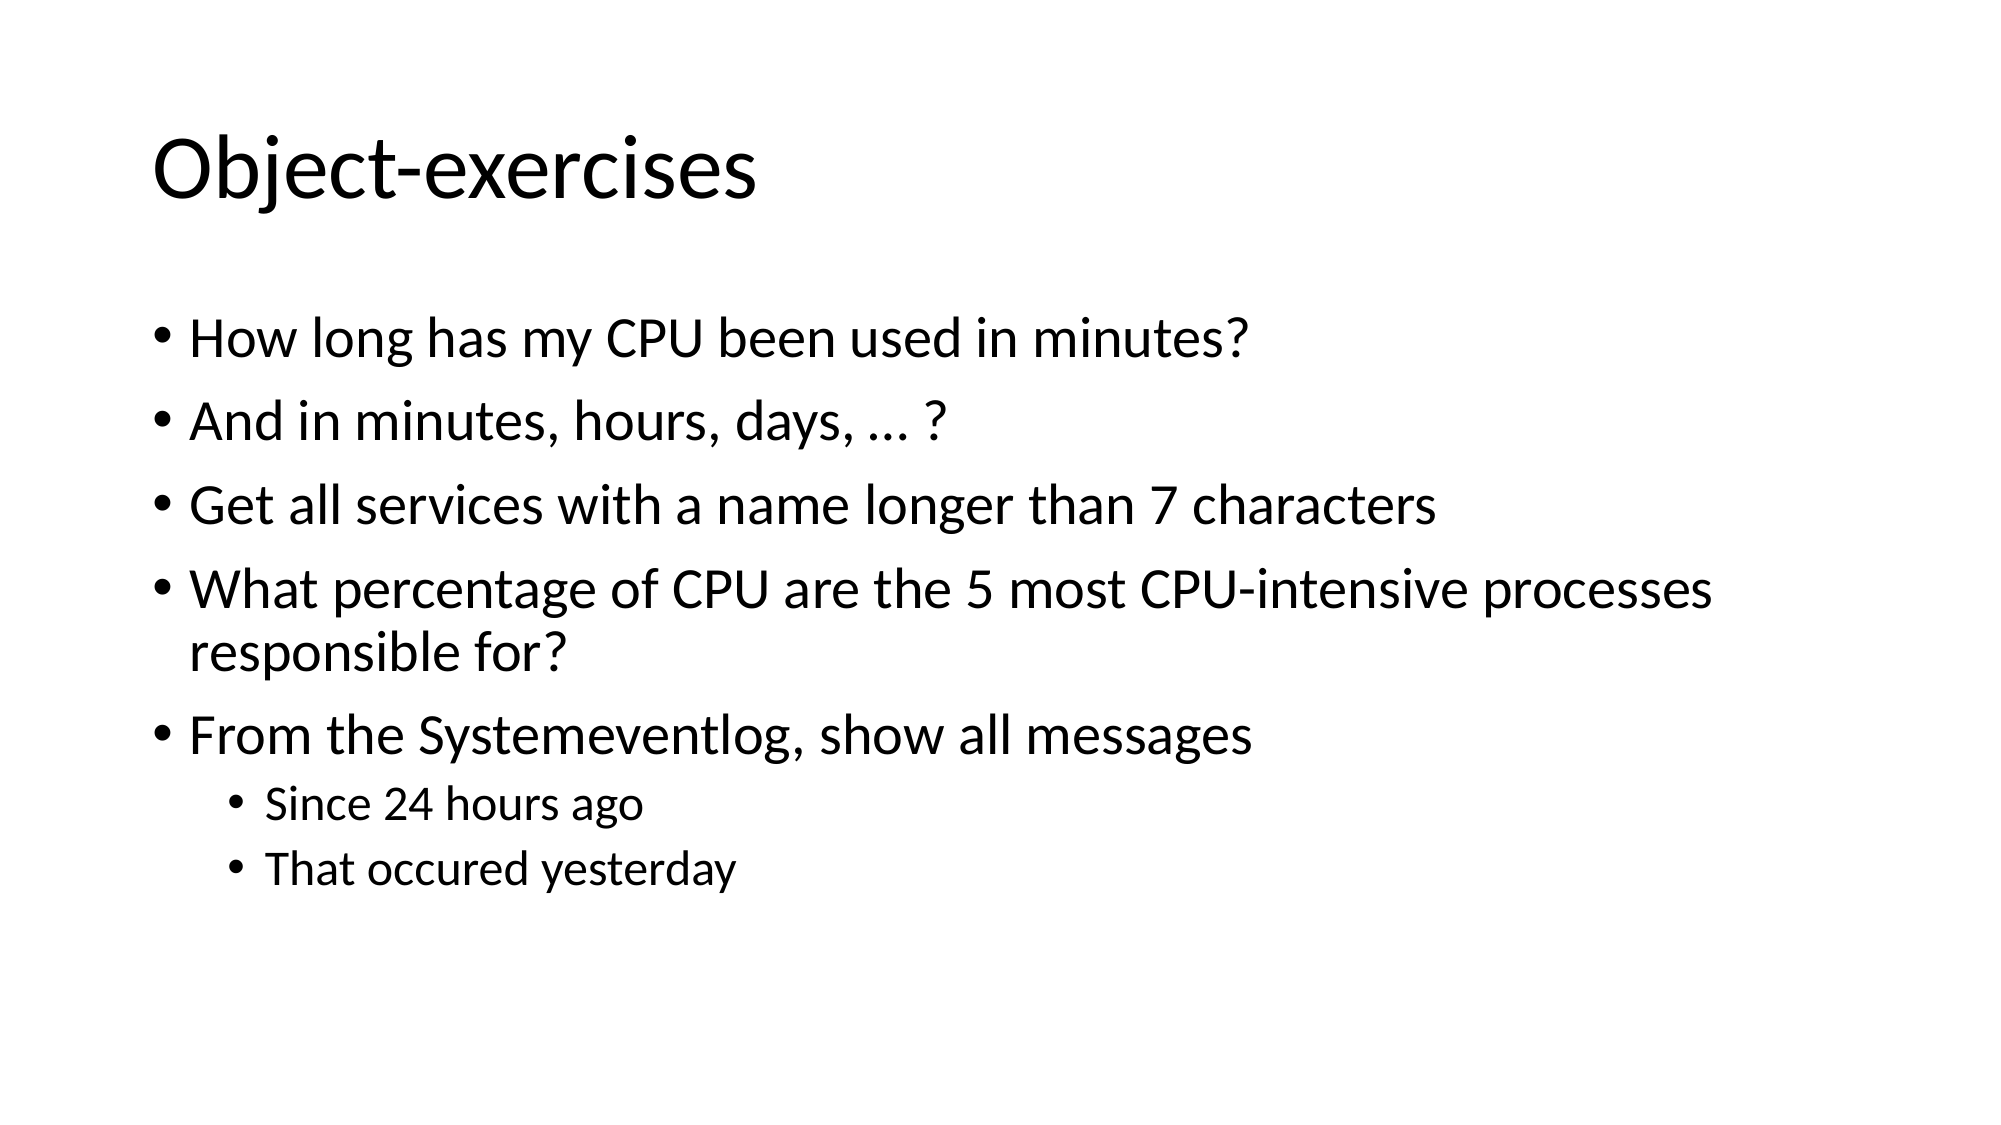

# Object-exercises
How long has my CPU been used in minutes?
And in minutes, hours, days, … ?
Get all services with a name longer than 7 characters
What percentage of CPU are the 5 most CPU-intensive processes responsible for?
From the Systemeventlog, show all messages
Since 24 hours ago
That occured yesterday